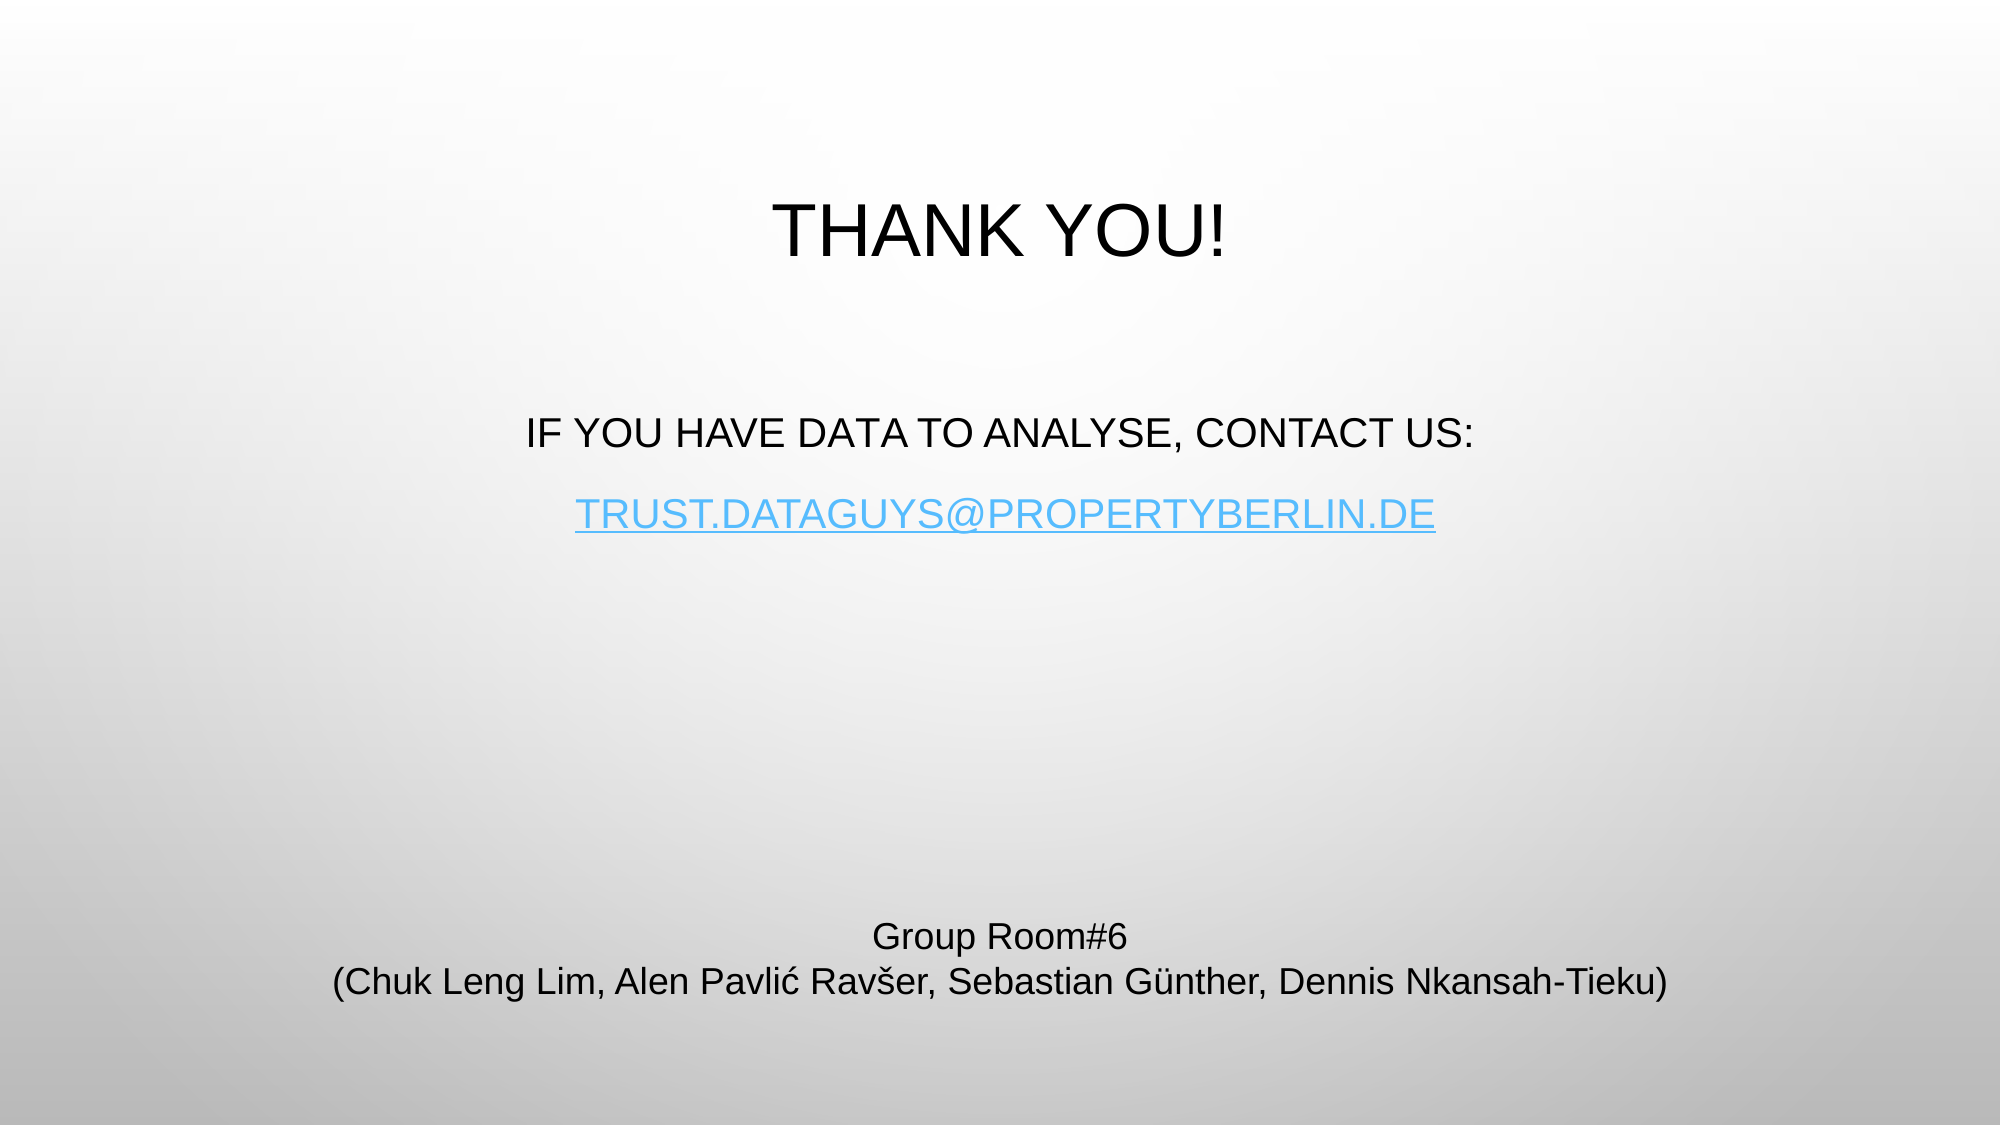

# Thank You!
If you HAVE DAtA to analyse, contact us:
 trust.dataguys@propertyberlin.de

Group Room#6
(Chuk Leng Lim, Alen Pavlić Ravšer, Sebastian Günther, Dennis Nkansah-Tieku)